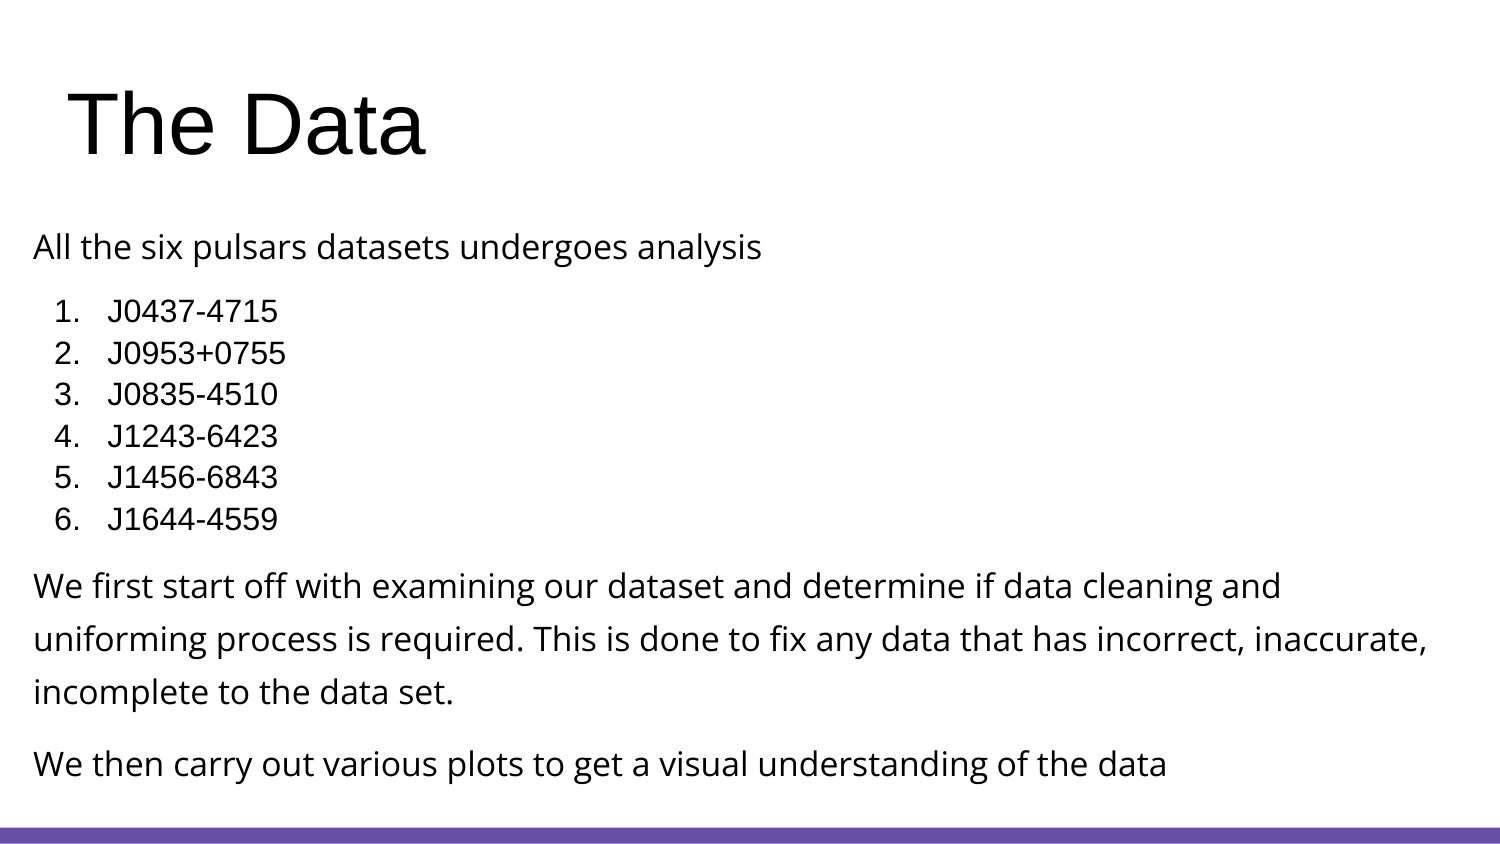

# The Data
All the six pulsars datasets undergoes analysis
J0437-4715
J0953+0755
J0835-4510
J1243-6423
J1456-6843
J1644-4559
We first start off with examining our dataset and determine if data cleaning and uniforming process is required. This is done to fix any data that has incorrect, inaccurate, incomplete to the data set.
We then carry out various plots to get a visual understanding of the data